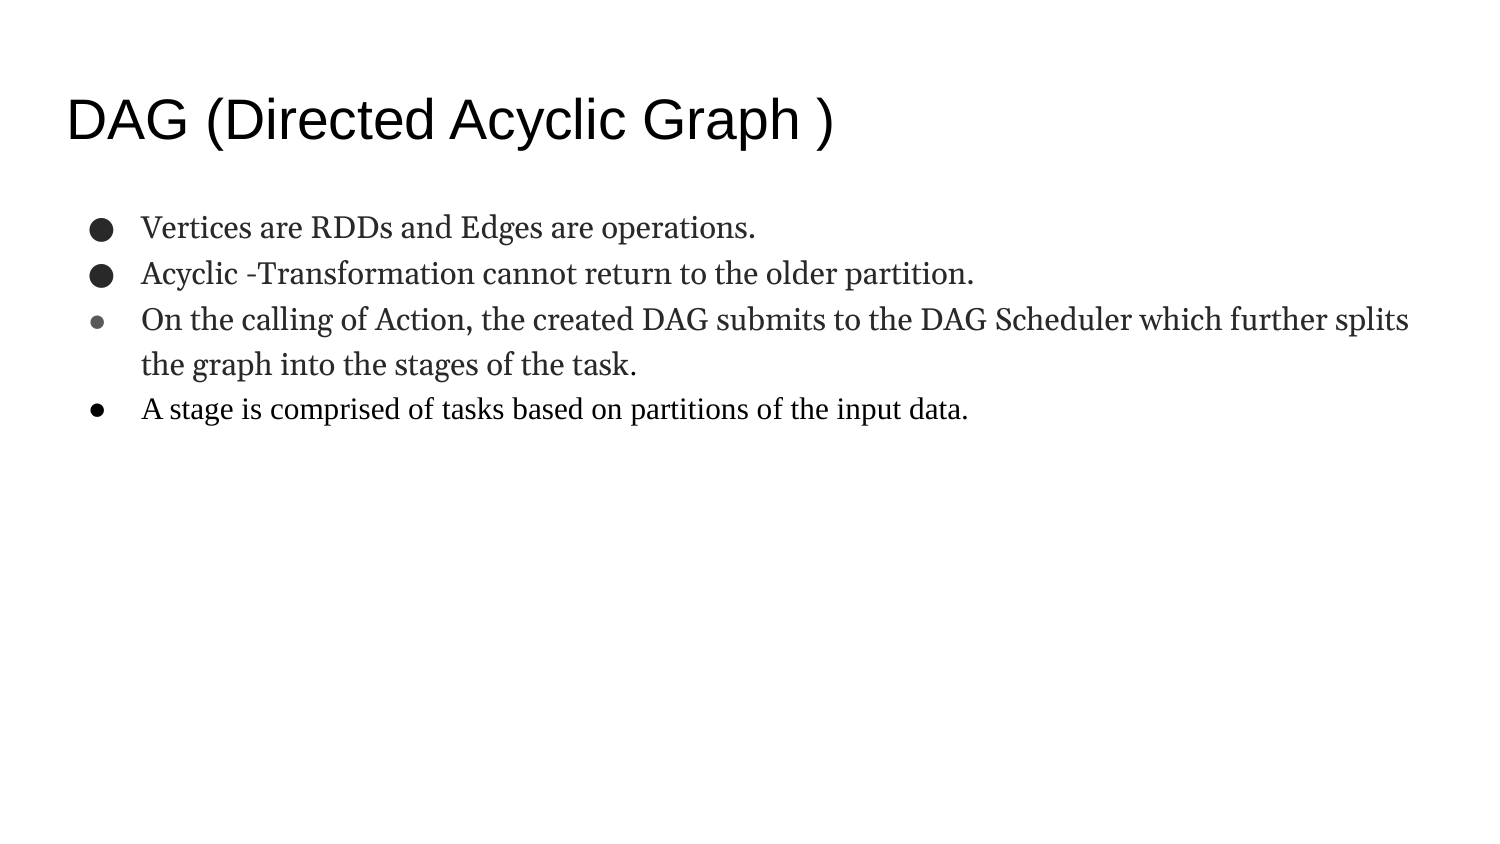

# DAG (Directed Acyclic Graph )
Vertices are RDDs and Edges are operations.
Acyclic -Transformation cannot return to the older partition.
On the calling of Action, the created DAG submits to the DAG Scheduler which further splits the graph into the stages of the task.
A stage is comprised of tasks based on partitions of the input data.